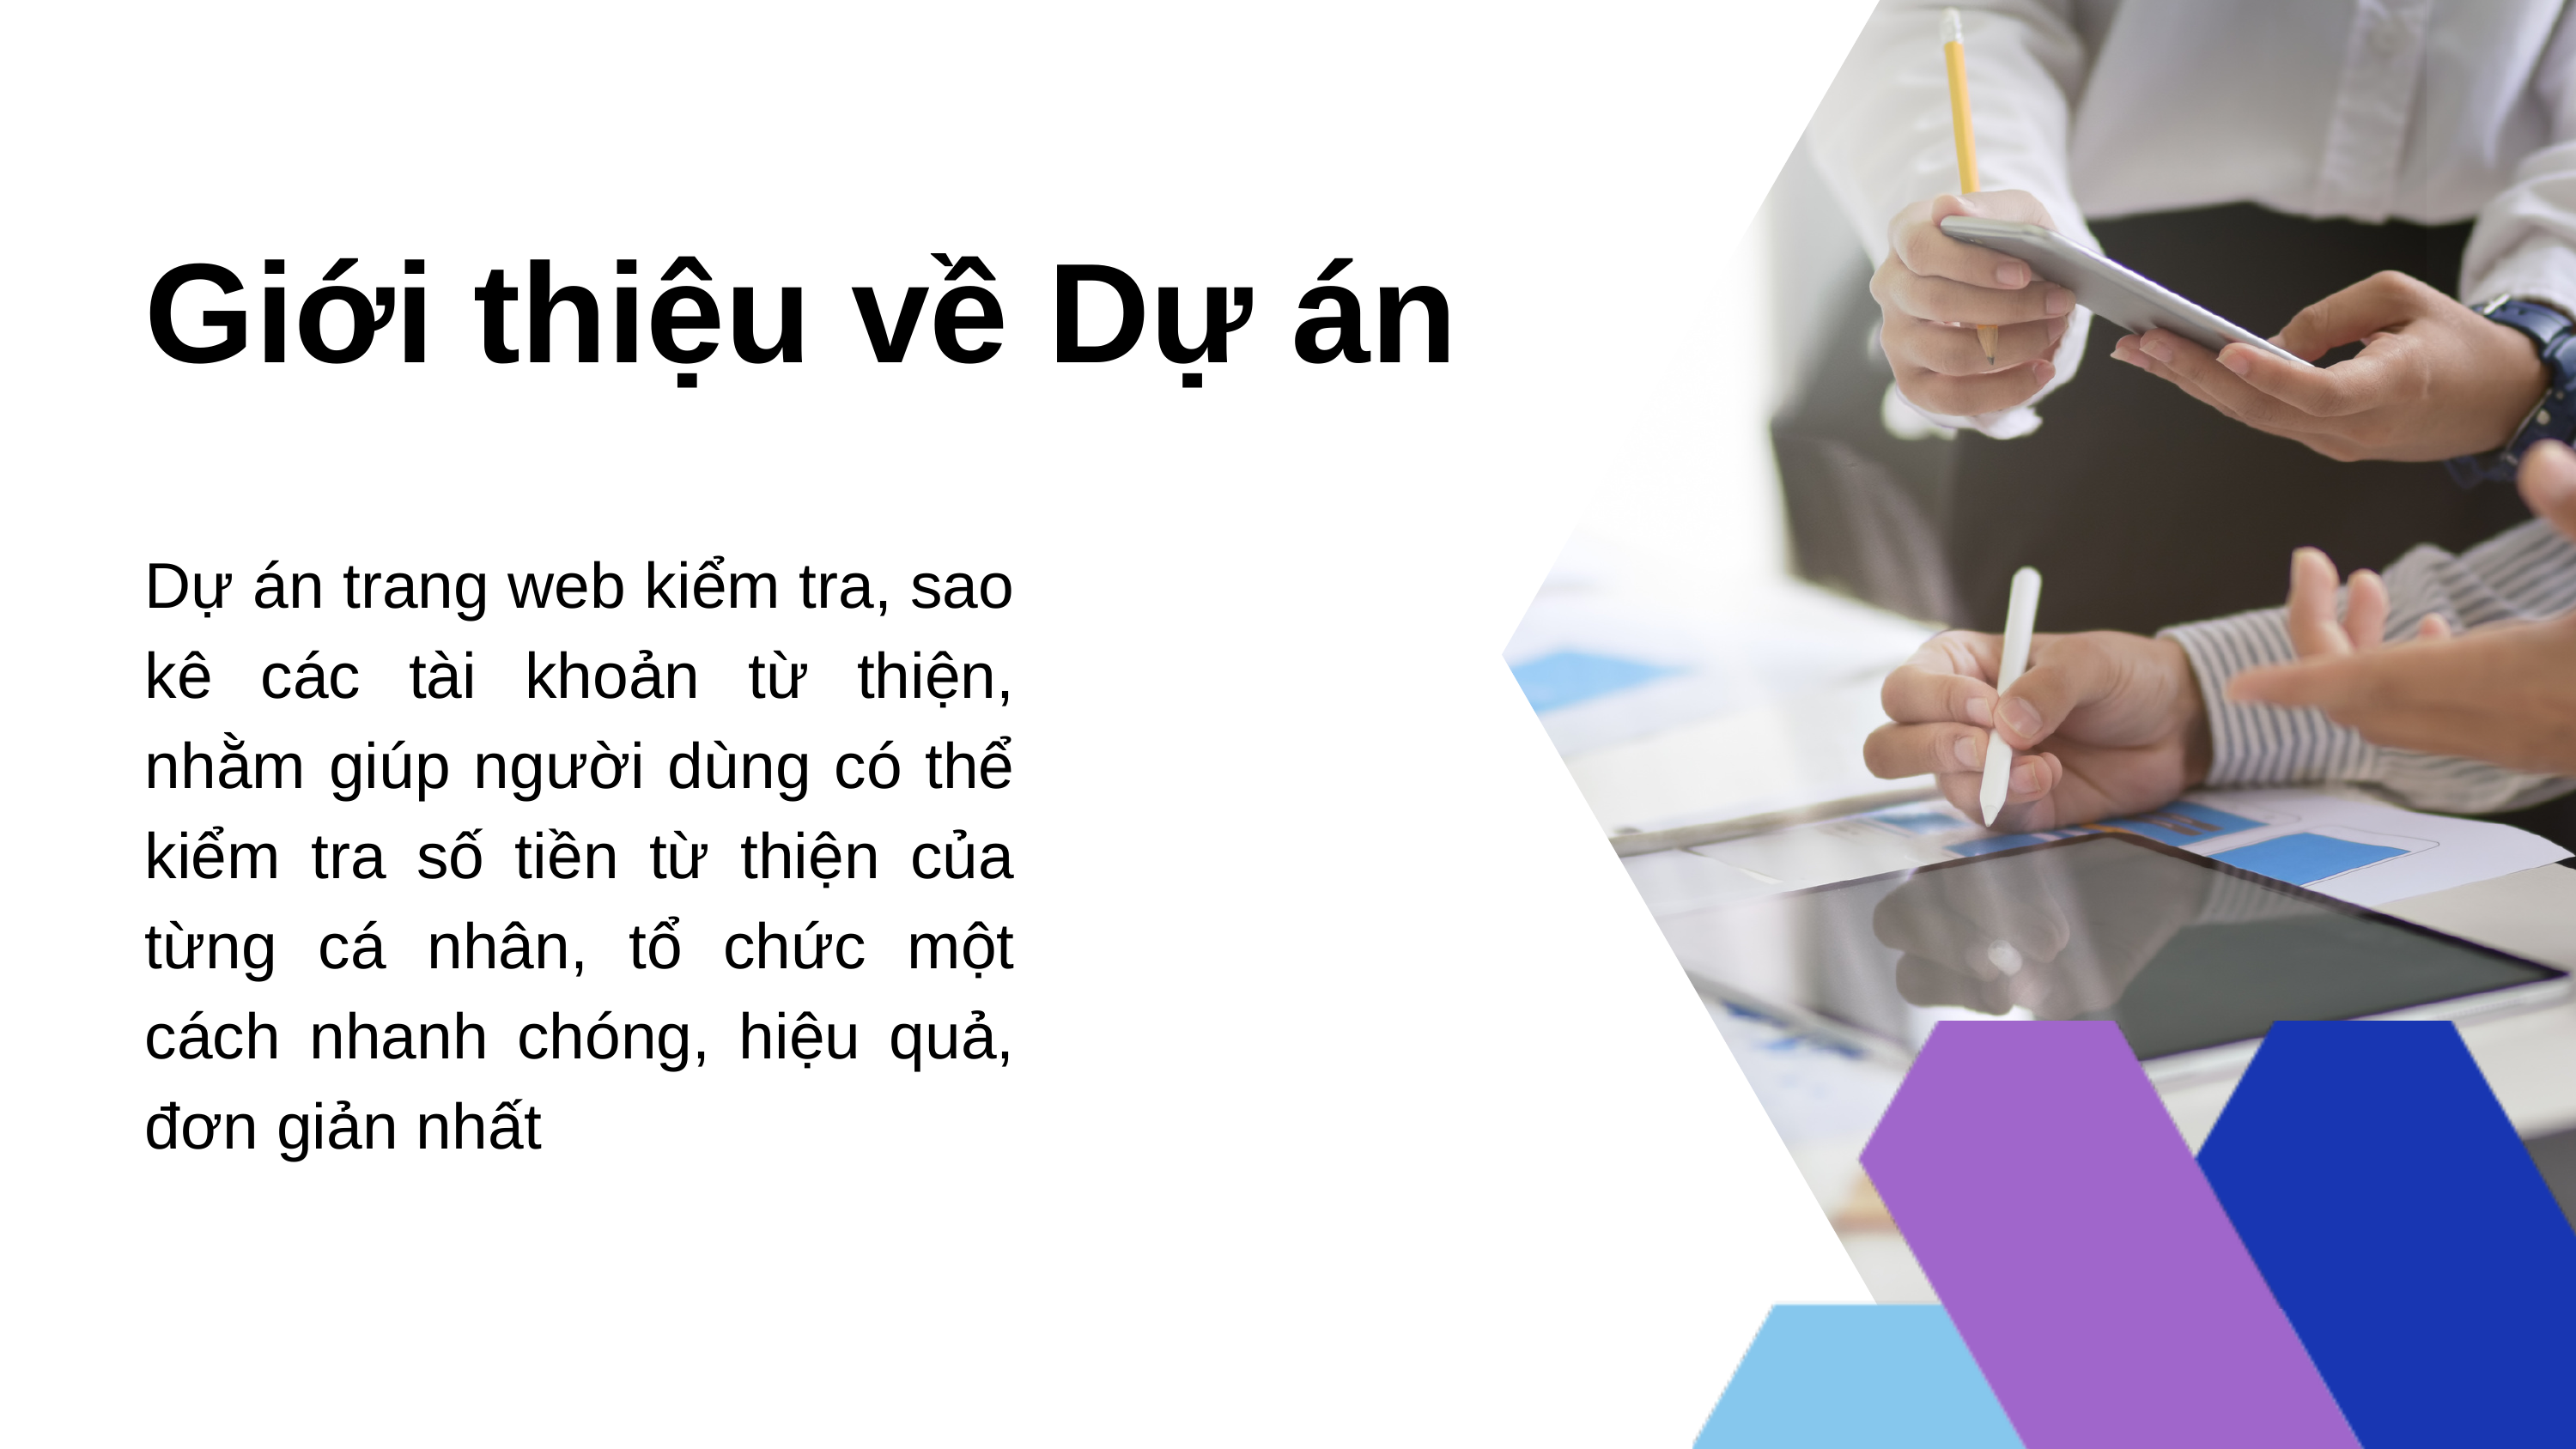

Giới thiệu về Dự án

Dự án trang web kiểm tra, sao kê các tài khoản từ thiện, nhằm giúp người dùng có thể kiểm tra số tiền từ thiện của từng cá nhân, tổ chức một cách nhanh chóng, hiệu quả, đơn giản nhất